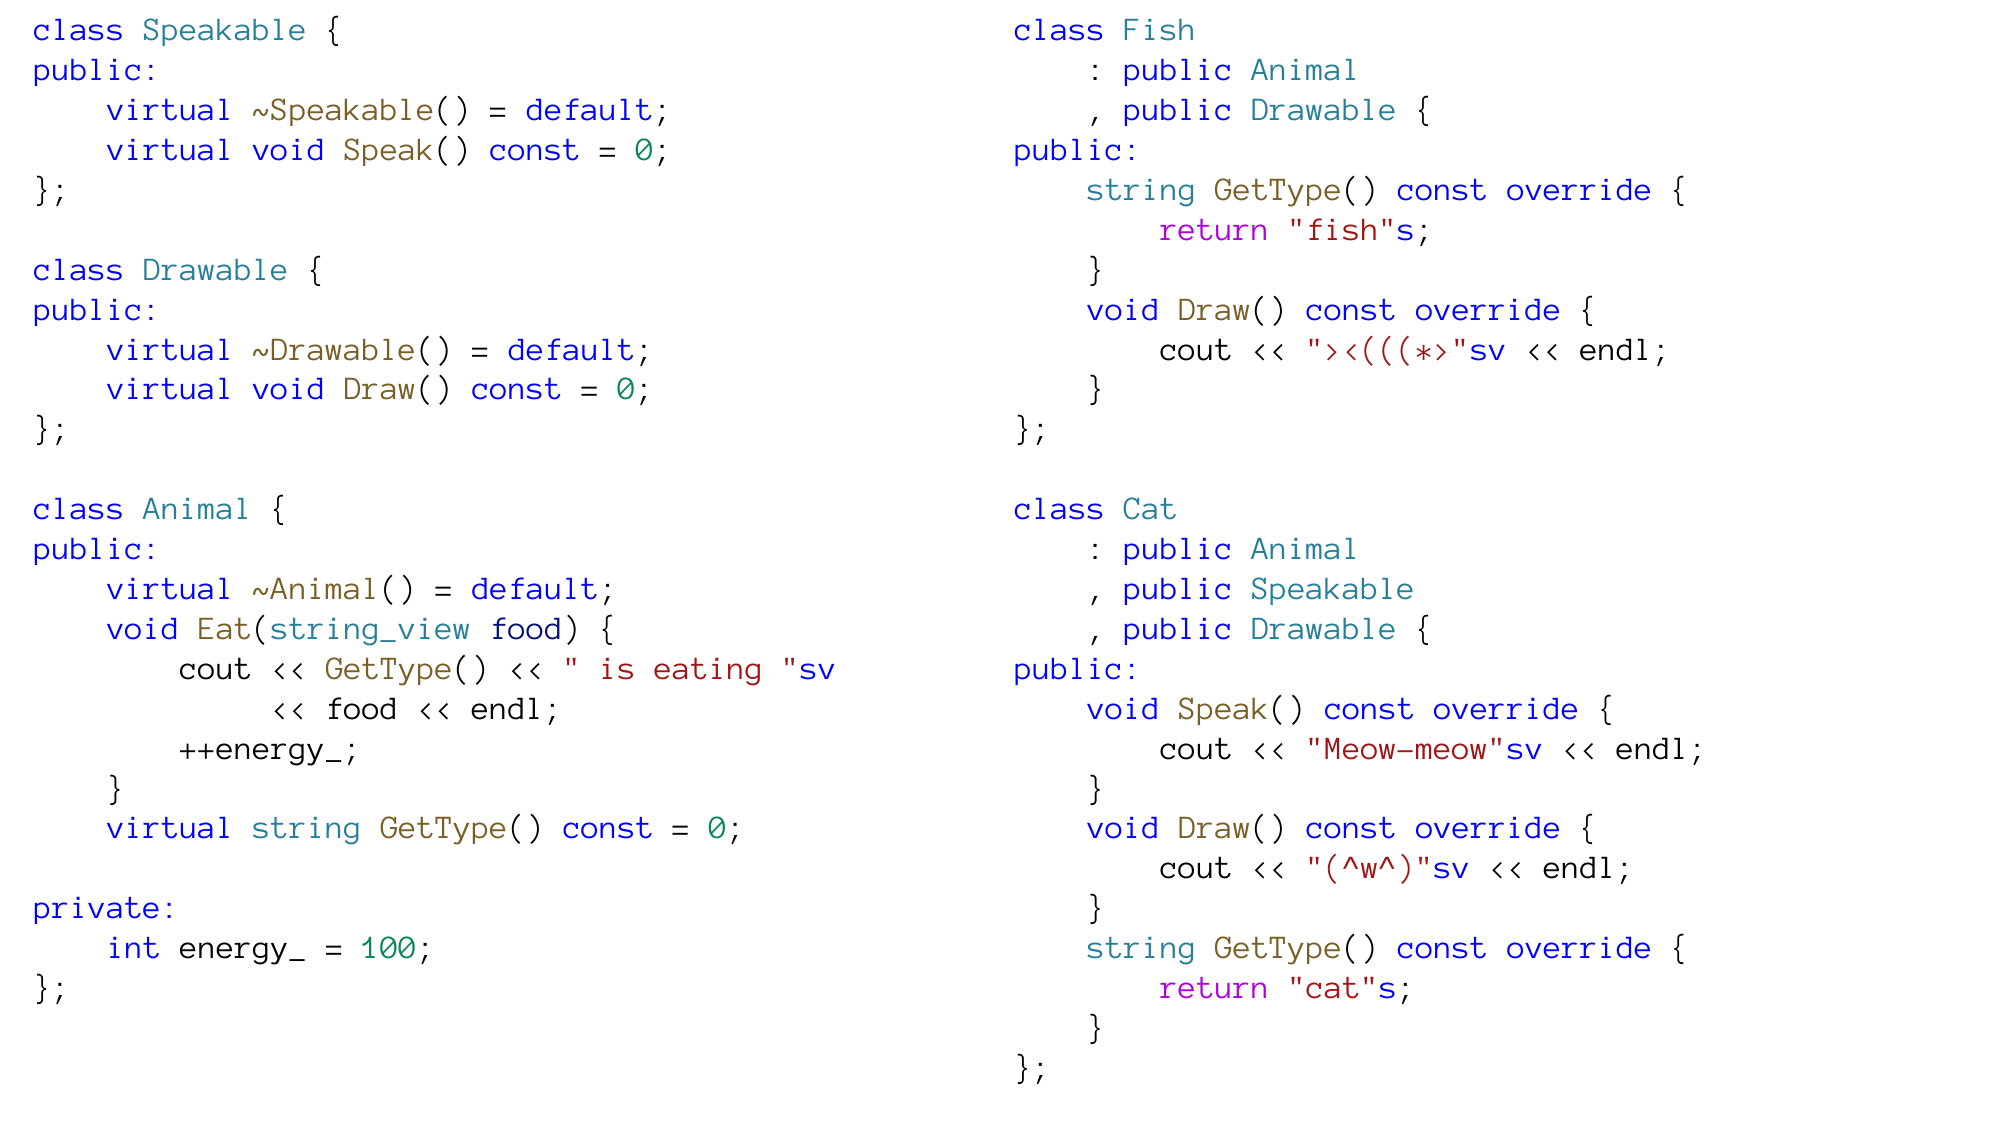

class Speakable {
public:
    virtual ~Speakable() = default;
    virtual void Speak() const = 0;
};
class Drawable {
public:
    virtual ~Drawable() = default;
    virtual void Draw() const = 0;
};
class Animal {
public:
    virtual ~Animal() = default;
    void Eat(string_view food) {
        cout << GetType() << " is eating "sv
             << food << endl;
        ++energy_;
    }
    virtual string GetType() const = 0;
private:
    int energy_ = 100;
};
class Fish
    : public Animal
    , public Drawable {
public:
    string GetType() const override {
        return "fish"s;
    }
    void Draw() const override {
        cout << "><(((*>"sv << endl;
    }
};
class Cat
    : public Animal
    , public Speakable
    , public Drawable {
public:
    void Speak() const override {
        cout << "Meow-meow"sv << endl;
    }
    void Draw() const override {
        cout << "(^w^)"sv << endl;
    }
    string GetType() const override {
        return "cat"s;
    }
};